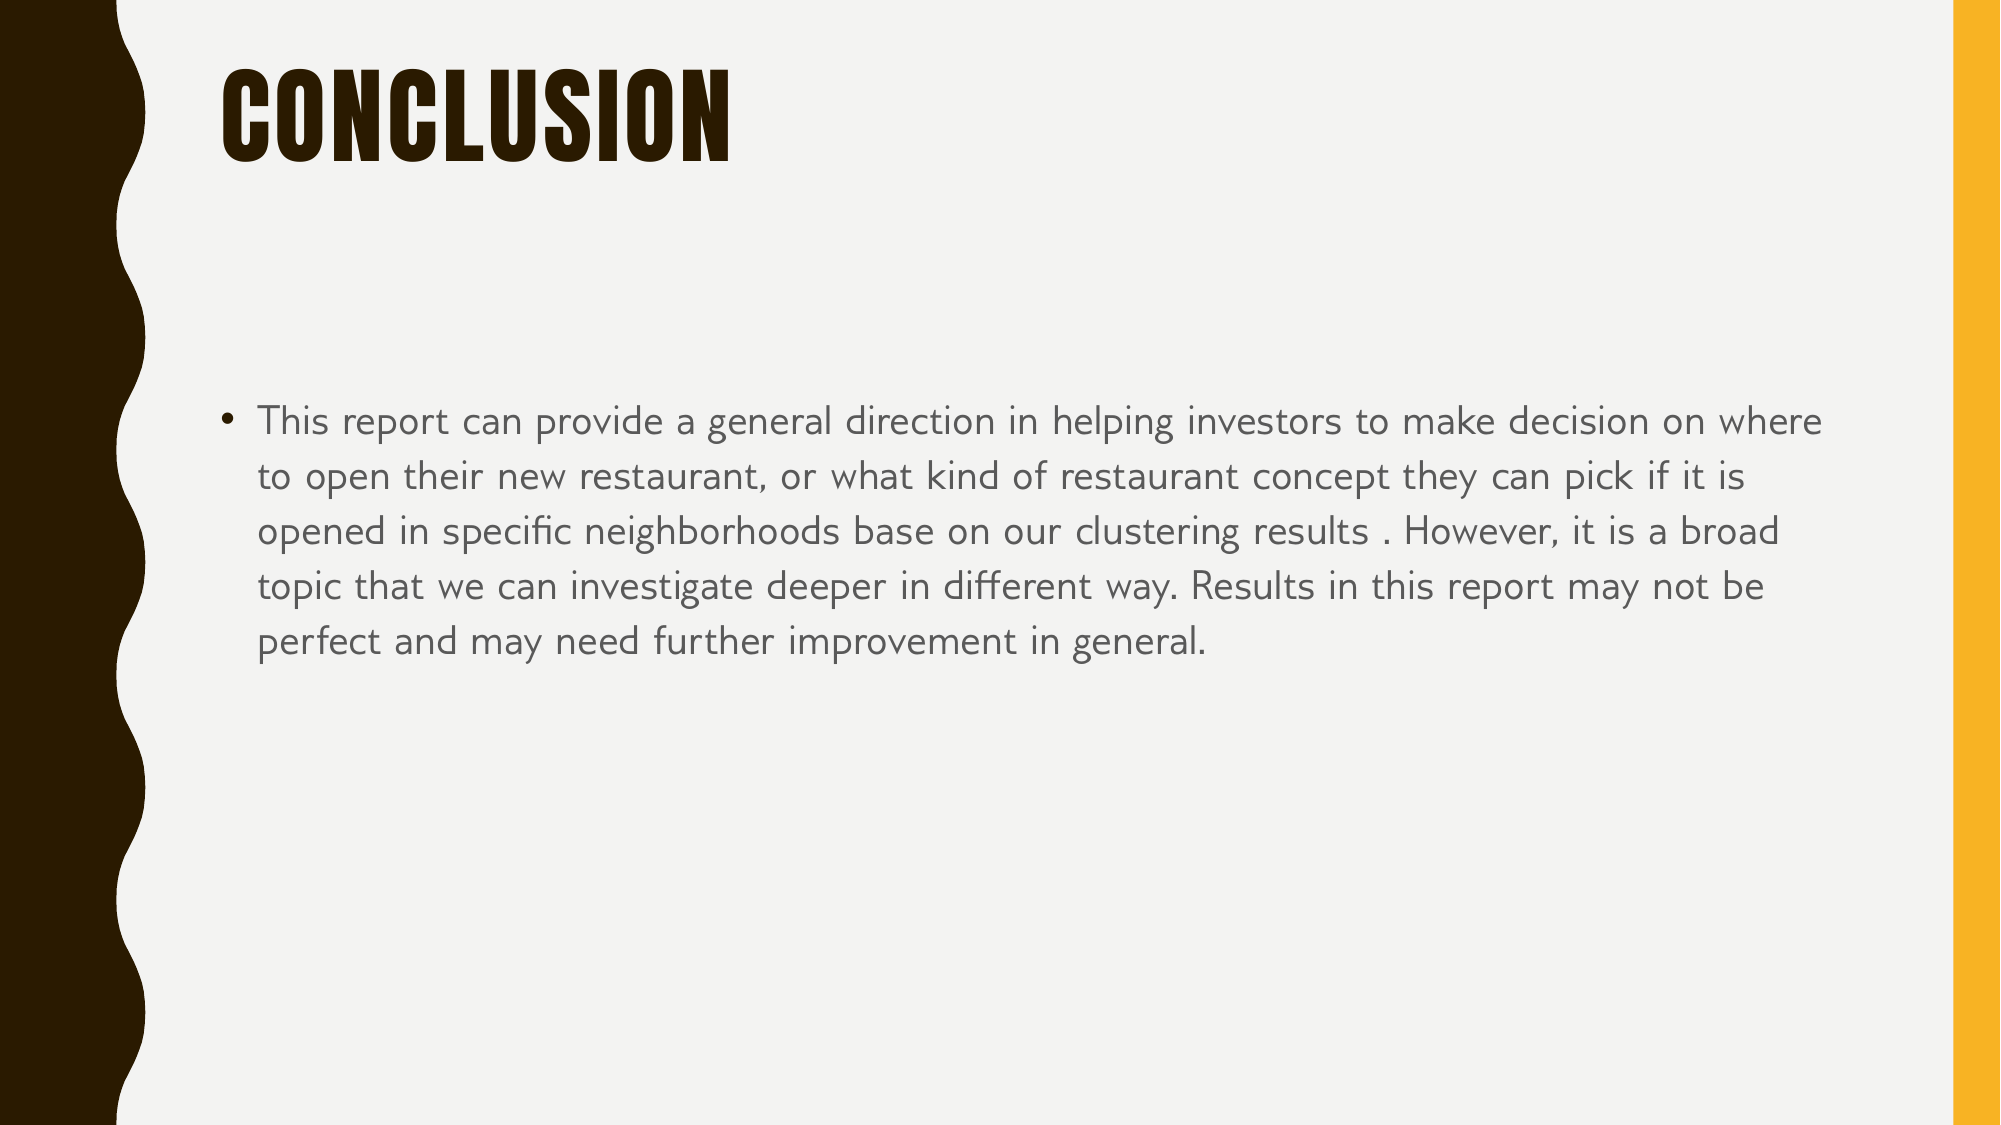

# conclusion
This report can provide a general direction in helping investors to make decision on where to open their new restaurant, or what kind of restaurant concept they can pick if it is opened in specific neighborhoods base on our clustering results . However, it is a broad topic that we can investigate deeper in different way. Results in this report may not be perfect and may need further improvement in general.